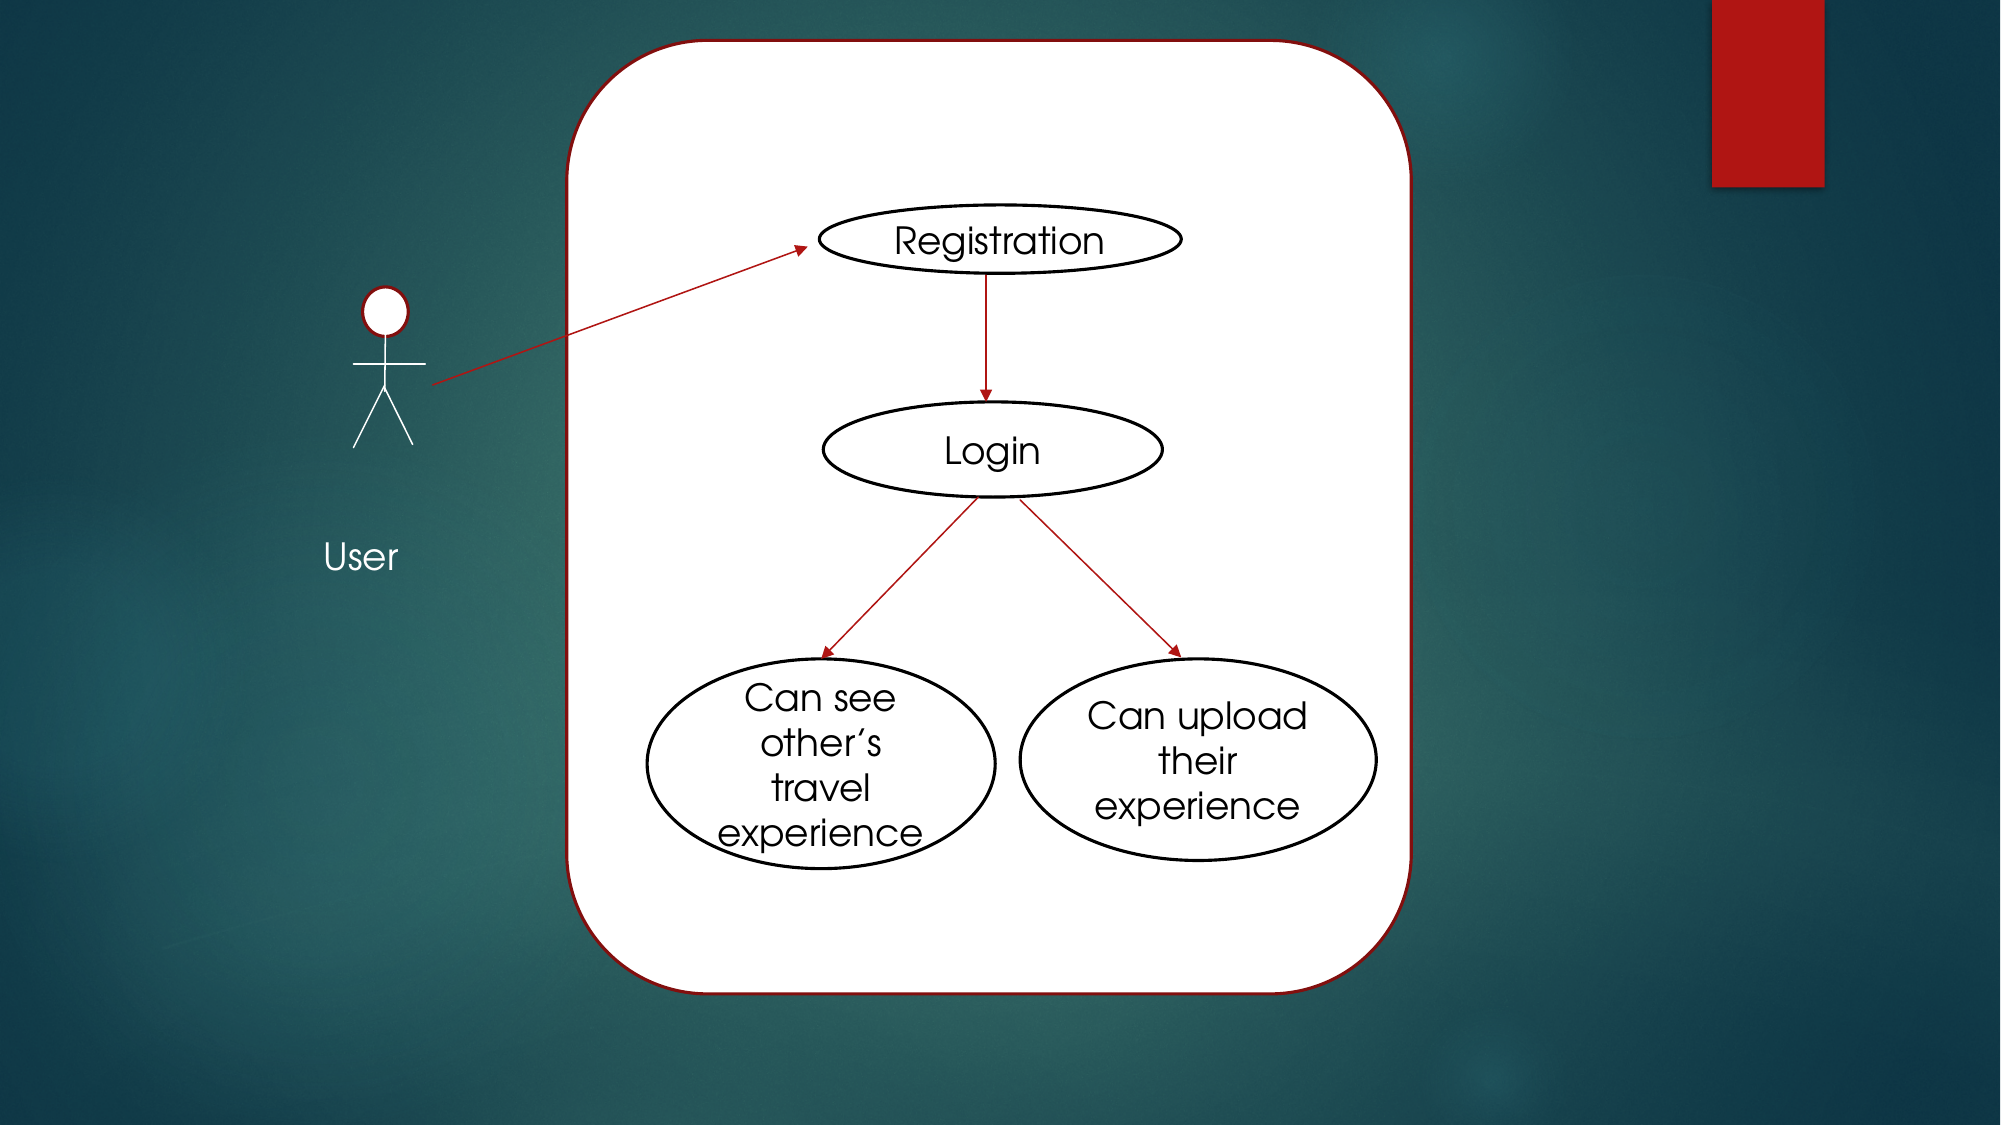

Web Application
Web Application
Registration
Registration

Login
Login
User
Can see other’s travel experience
Can upload their experience
Can see other’s travel experience
Can upload their experience